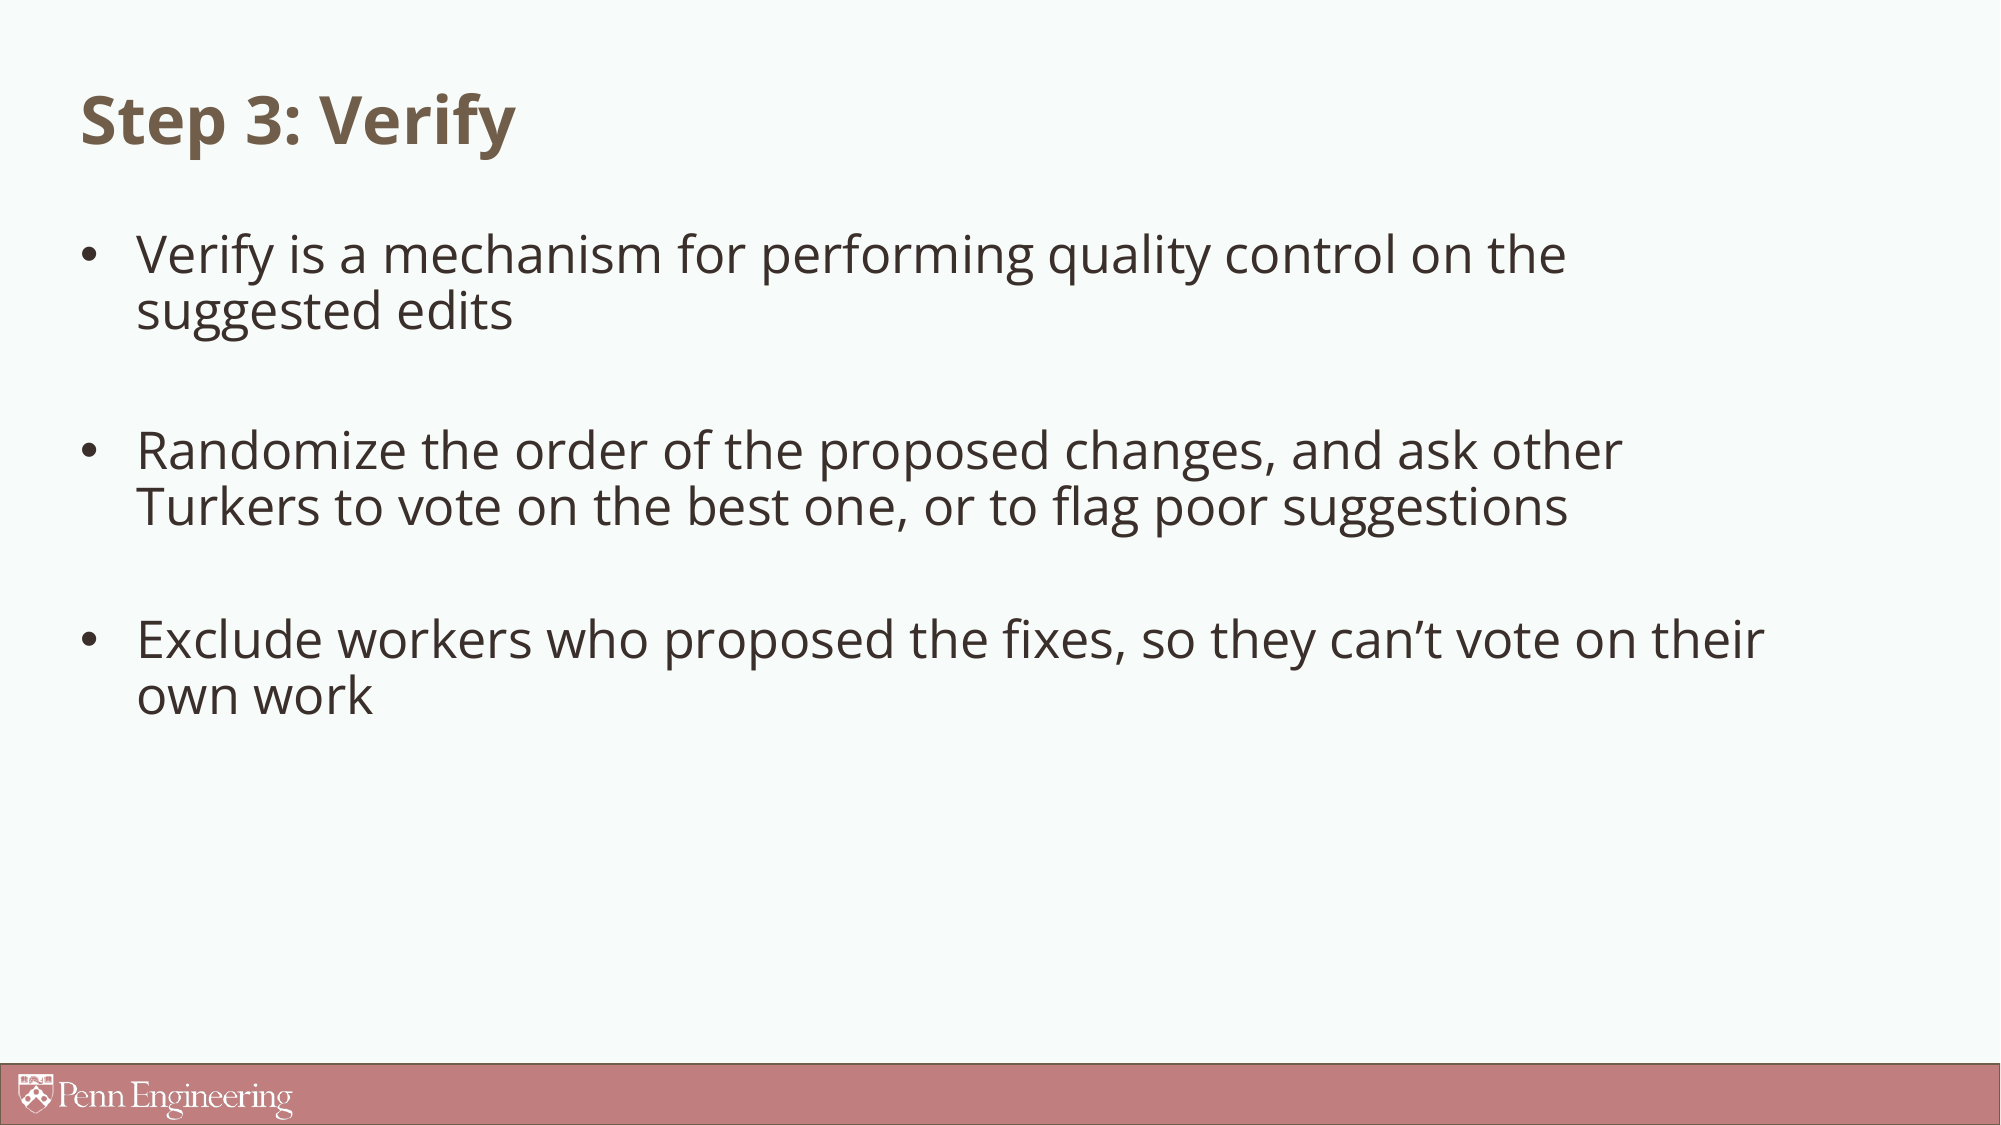

# Step 3: Verify
Verify is a mechanism for performing quality control on the suggested edits
Randomize the order of the proposed changes, and ask other Turkers to vote on the best one, or to flag poor suggestions
Exclude workers who proposed the fixes, so they can’t vote on their own work